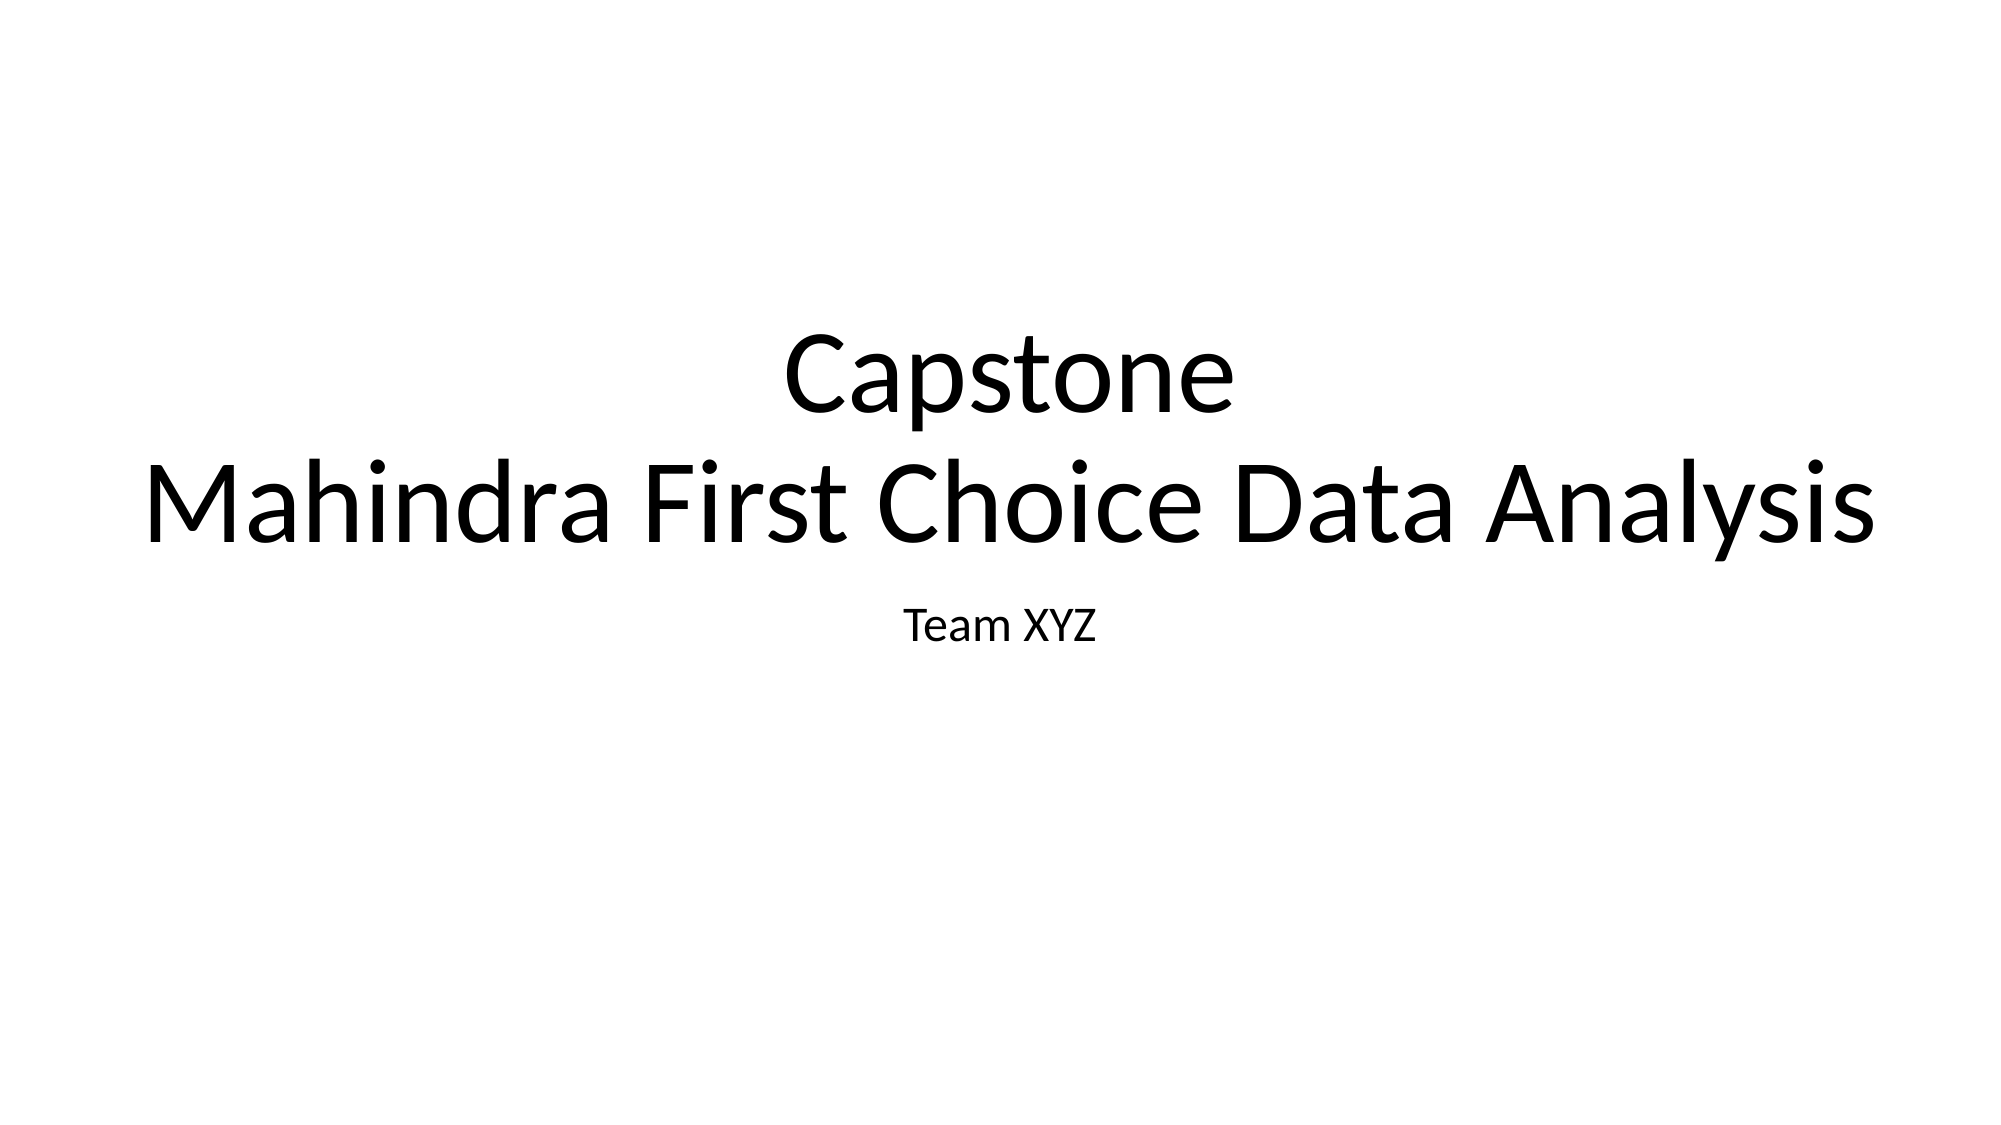

# Capstone Mahindra First Choice Data Analysis
Team XYZ